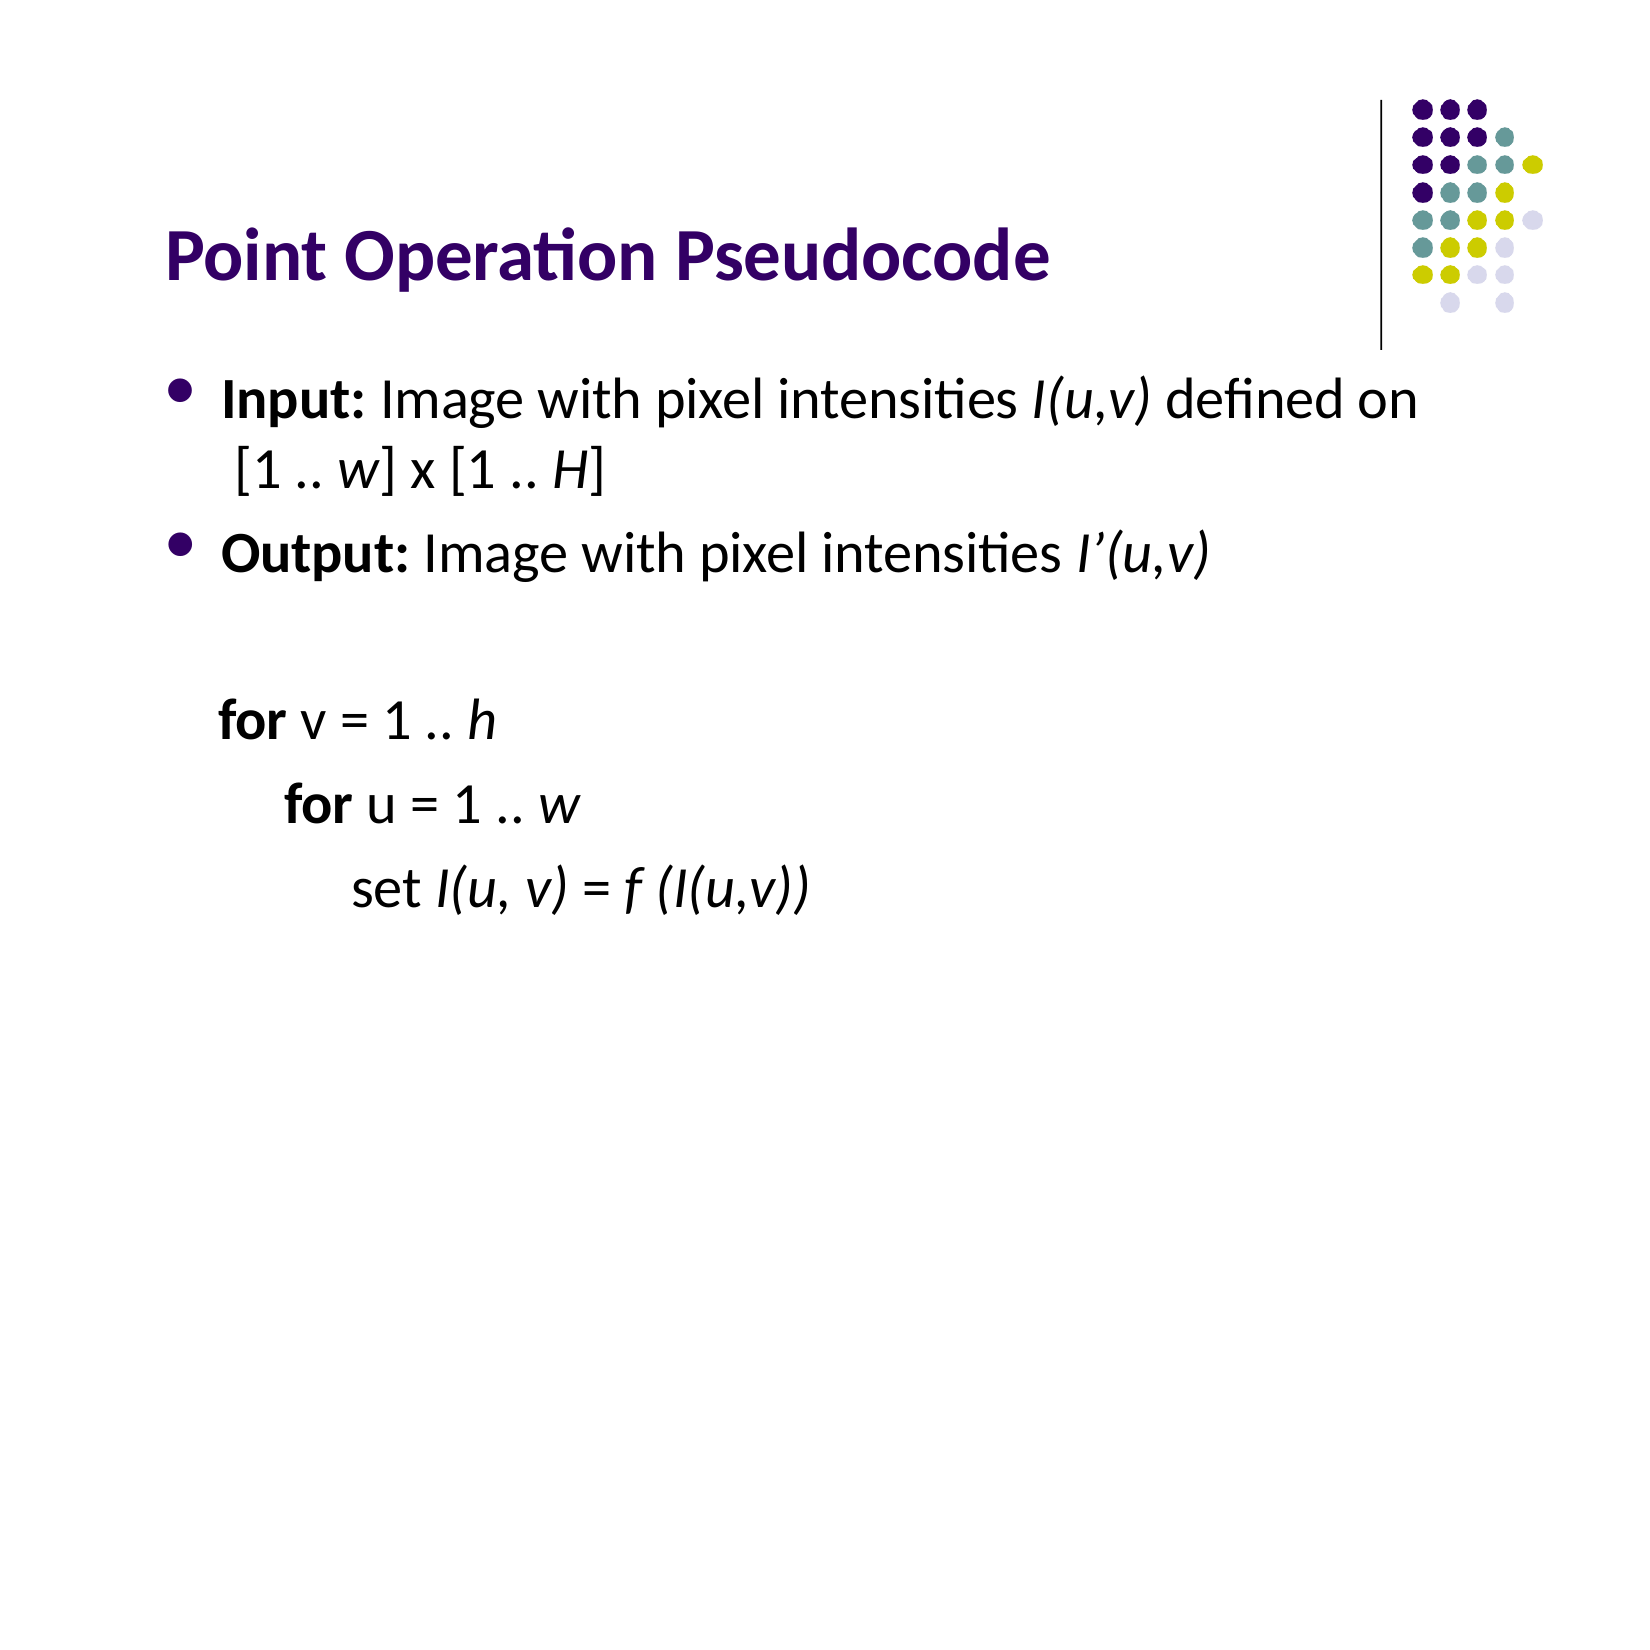

# Point Operation Pseudocode
Input: Image with pixel intensities I(u,v) defined on  [1 .. w] x [1 .. H]
Output: Image with pixel intensities I’(u,v)

for v = 1 .. h
for u = 1 .. w
set I(u, v) = f (I(u,v))